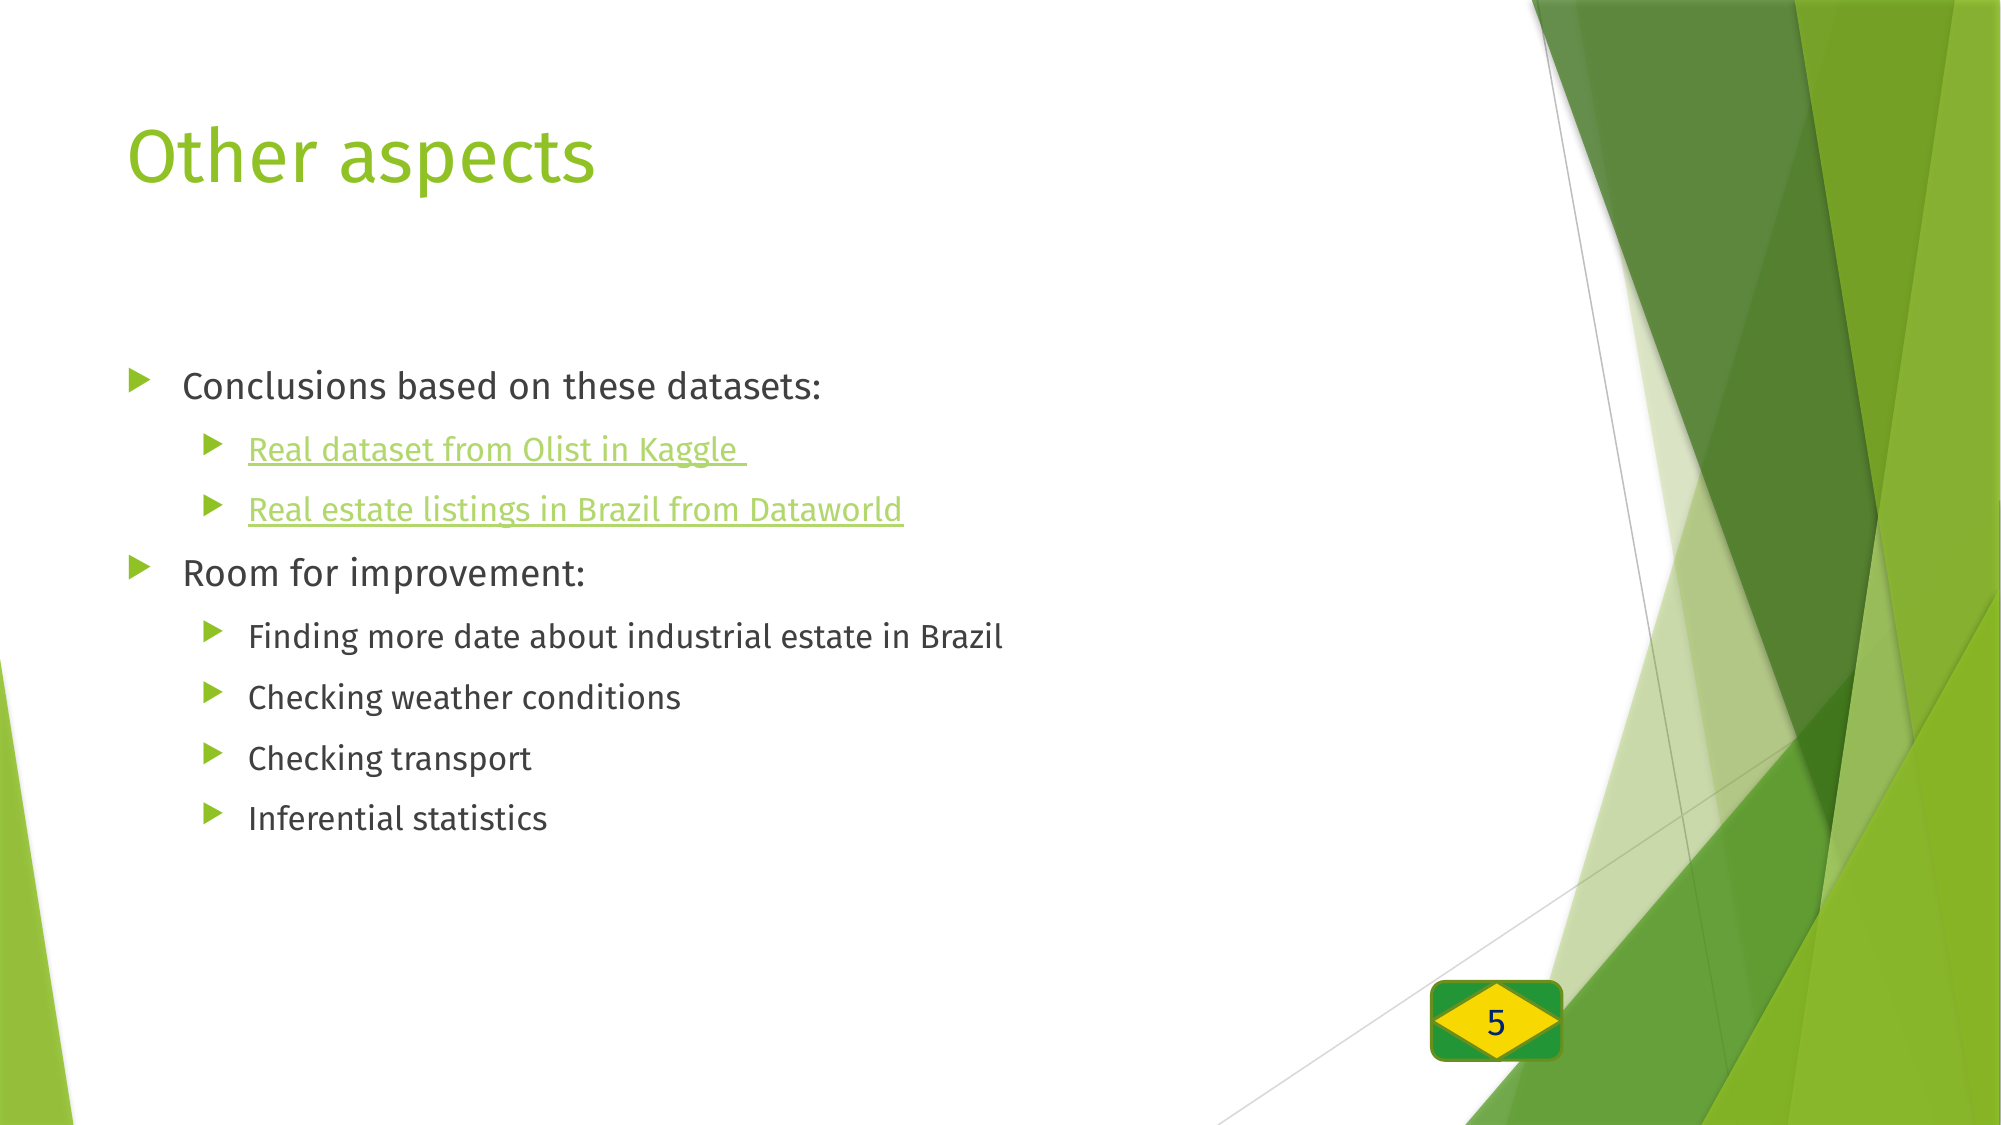

# Other aspects
Conclusions based on these datasets:
Real dataset from Olist in Kaggle
Real estate listings in Brazil from Dataworld
Room for improvement:
Finding more date about industrial estate in Brazil
Checking weather conditions
Checking transport
Inferential statistics

5